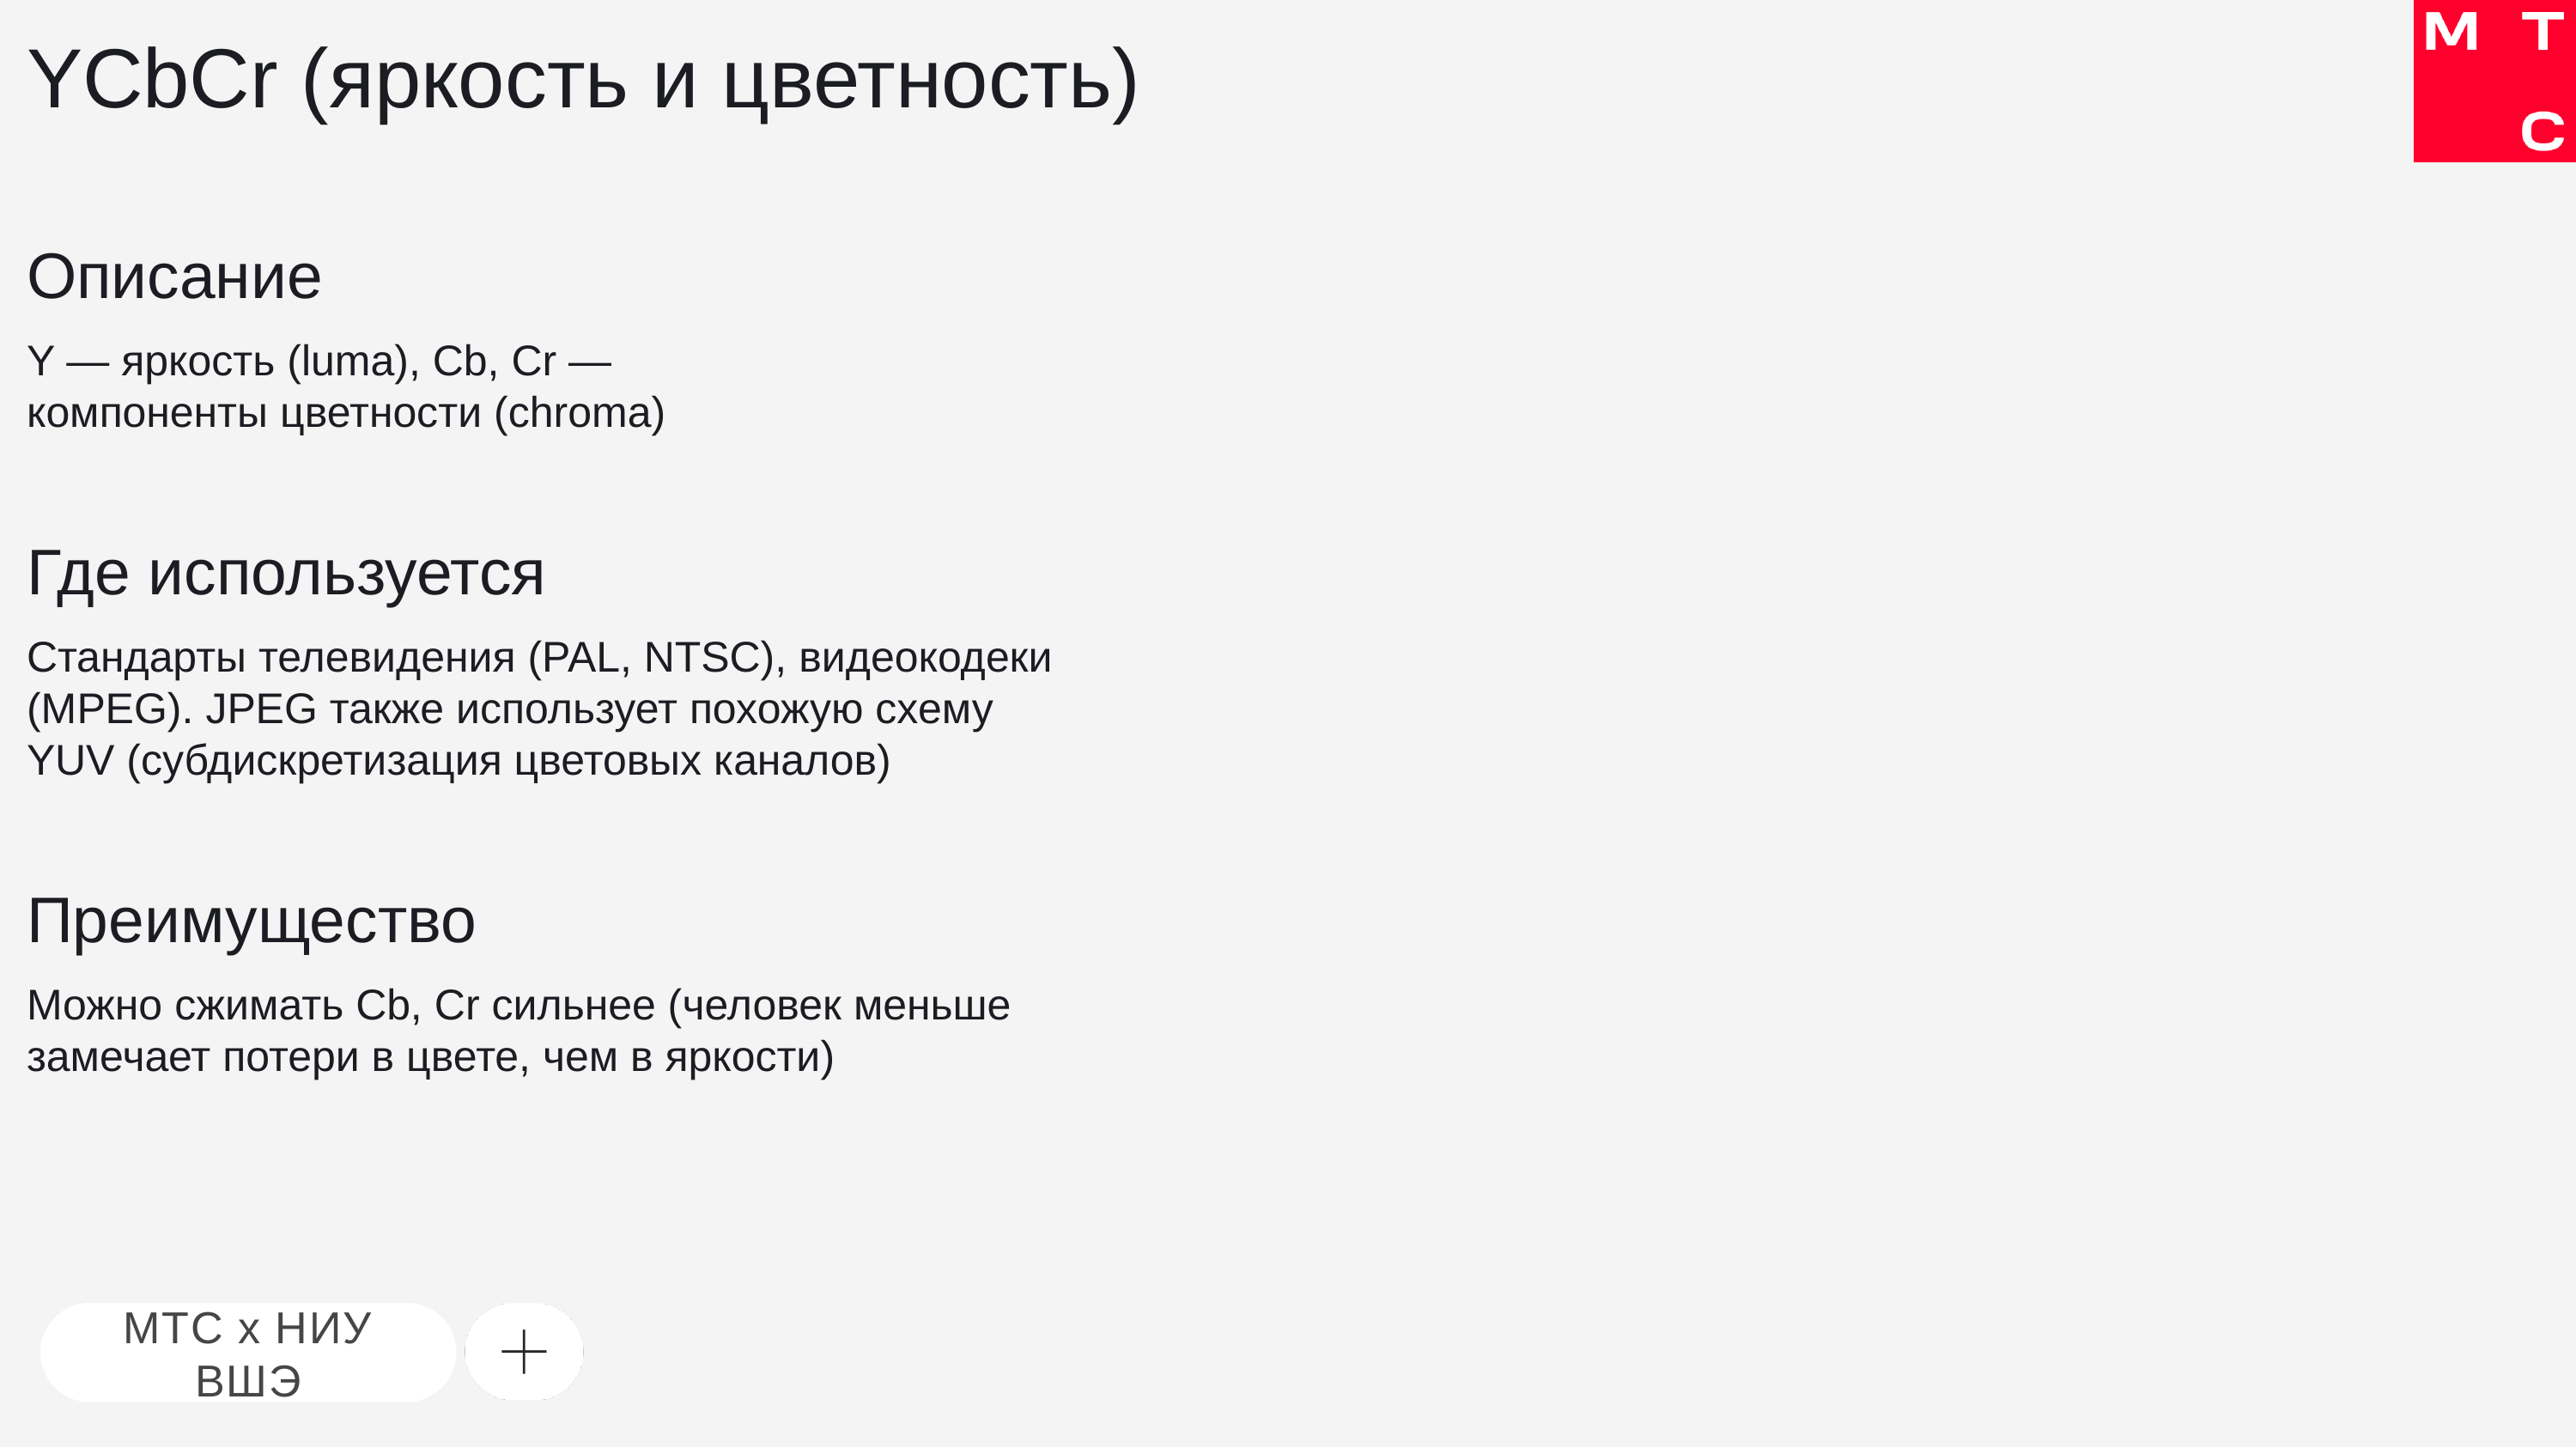

# YCbCr (яркость и цветность)
Описание
Y — яркость (luma), Cb, Cr —
компоненты цветности (chroma)

Где используется
Стандарты телевидения (PAL, NTSC), видеокодеки (MPEG). JPEG также использует похожую схему YUV (субдискретизация цветовых каналов)

Преимущество
Можно сжимать Cb, Cr сильнее (человек меньше замечает потери в цвете, чем в яркости)